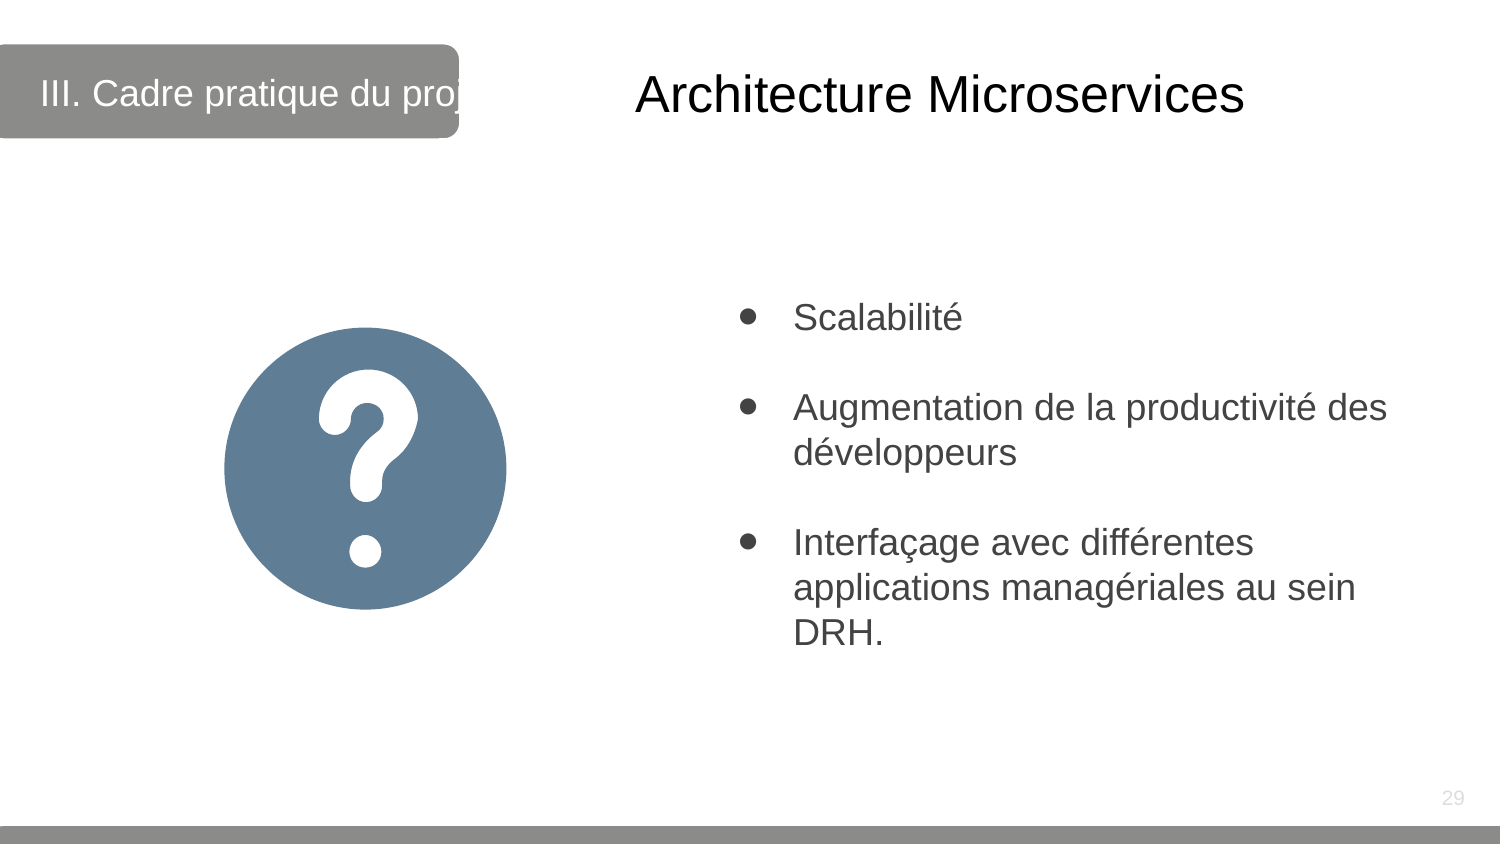

# Architecture Microservices
III. Cadre pratique du projet
Scalabilité

Augmentation de la productivité des développeurs

Interfaçage avec différentes applications managériales au sein DRH.

29